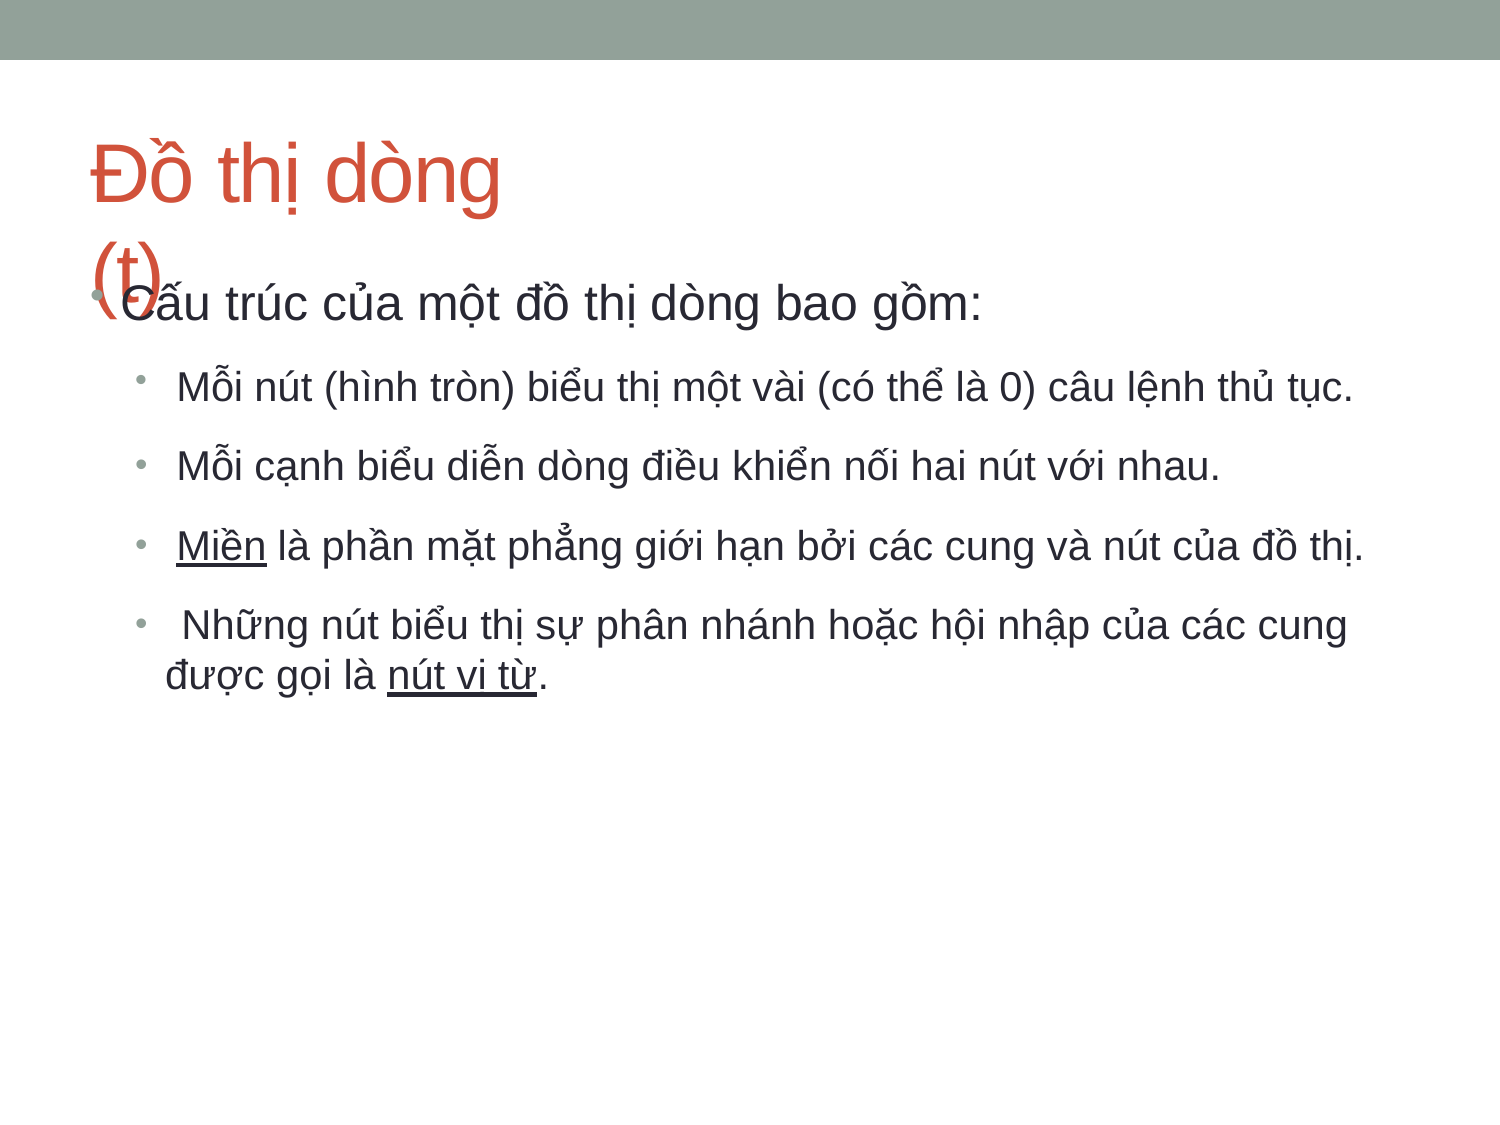

# Đồ thị dòng (t)
Cấu trúc của một đồ thị dòng bao gồm:
Mỗi nút (hình tròn) biểu thị một vài (có thể là 0) câu lệnh thủ tục.
Mỗi cạnh biểu diễn dòng điều khiển nối hai nút với nhau.
Miền là phần mặt phẳng giới hạn bởi các cung và nút của đồ thị.
Những nút biểu thị sự phân nhánh hoặc hội nhập của các cung  được gọi là nút vị từ.
•
•
•